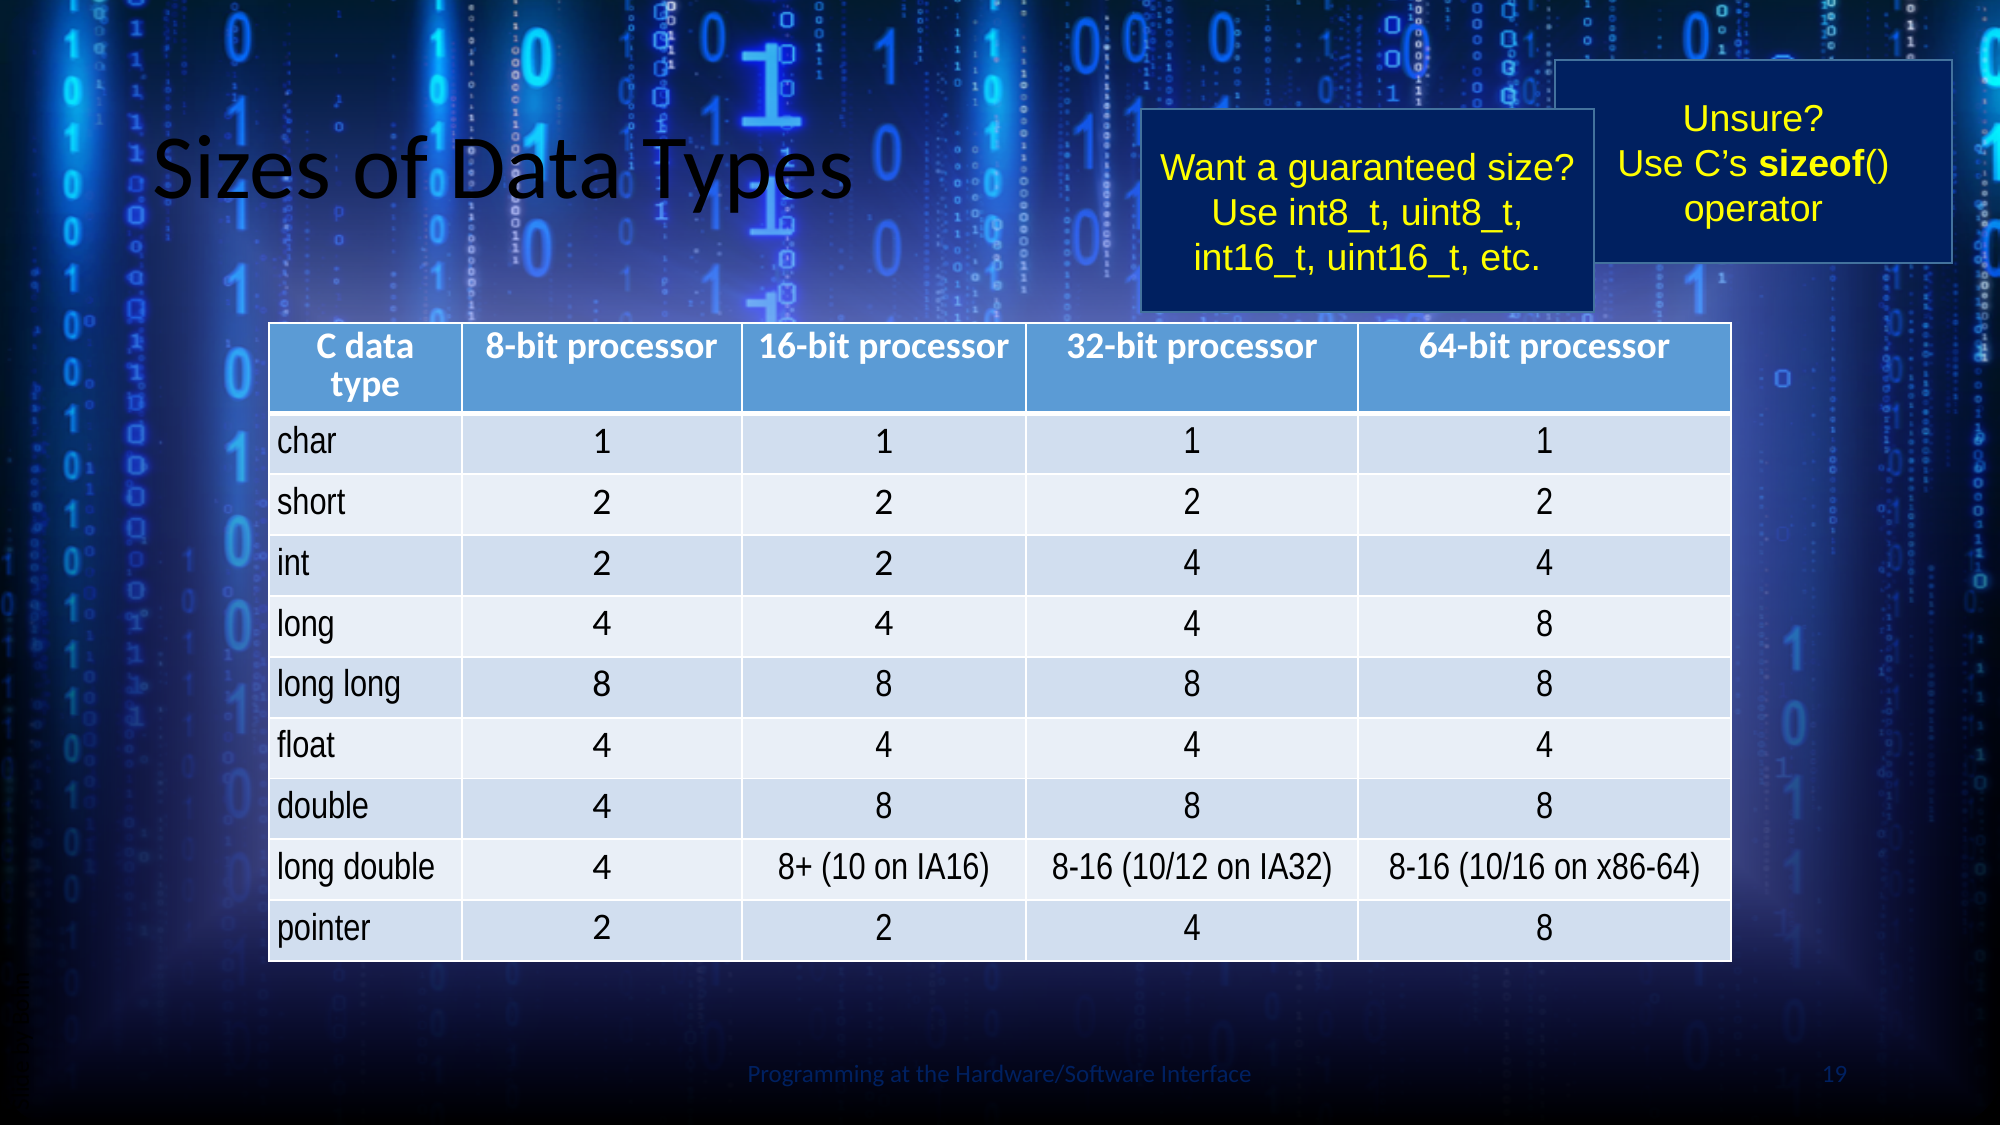

# Sizes of Data Types
Unsure?
Use C’s sizeof() operator
Want a guaranteed size?
Use int8_t, uint8_t, int16_t, uint16_t, etc.
| C data type | 8-bit processor | 16-bit processor | 32-bit processor | 64-bit processor |
| --- | --- | --- | --- | --- |
| char | 1 | 1 | 1 | 1 |
| short | 2 | 2 | 2 | 2 |
| int | 2 | 2 | 4 | 4 |
| long | 4 | 4 | 4 | 8 |
| long long | 8 | 8 | 8 | 8 |
| float | 4 | 4 | 4 | 4 |
| double | 4 | 8 | 8 | 8 |
| long double | 4 | 8+ (10 on IA16) | 8-16 (10/12 on IA32) | 8-16 (10/16 on x86-64) |
| pointer | 2 | 2 | 4 | 8 |
Slide by Bohn
Programming at the Hardware/Software Interface
19